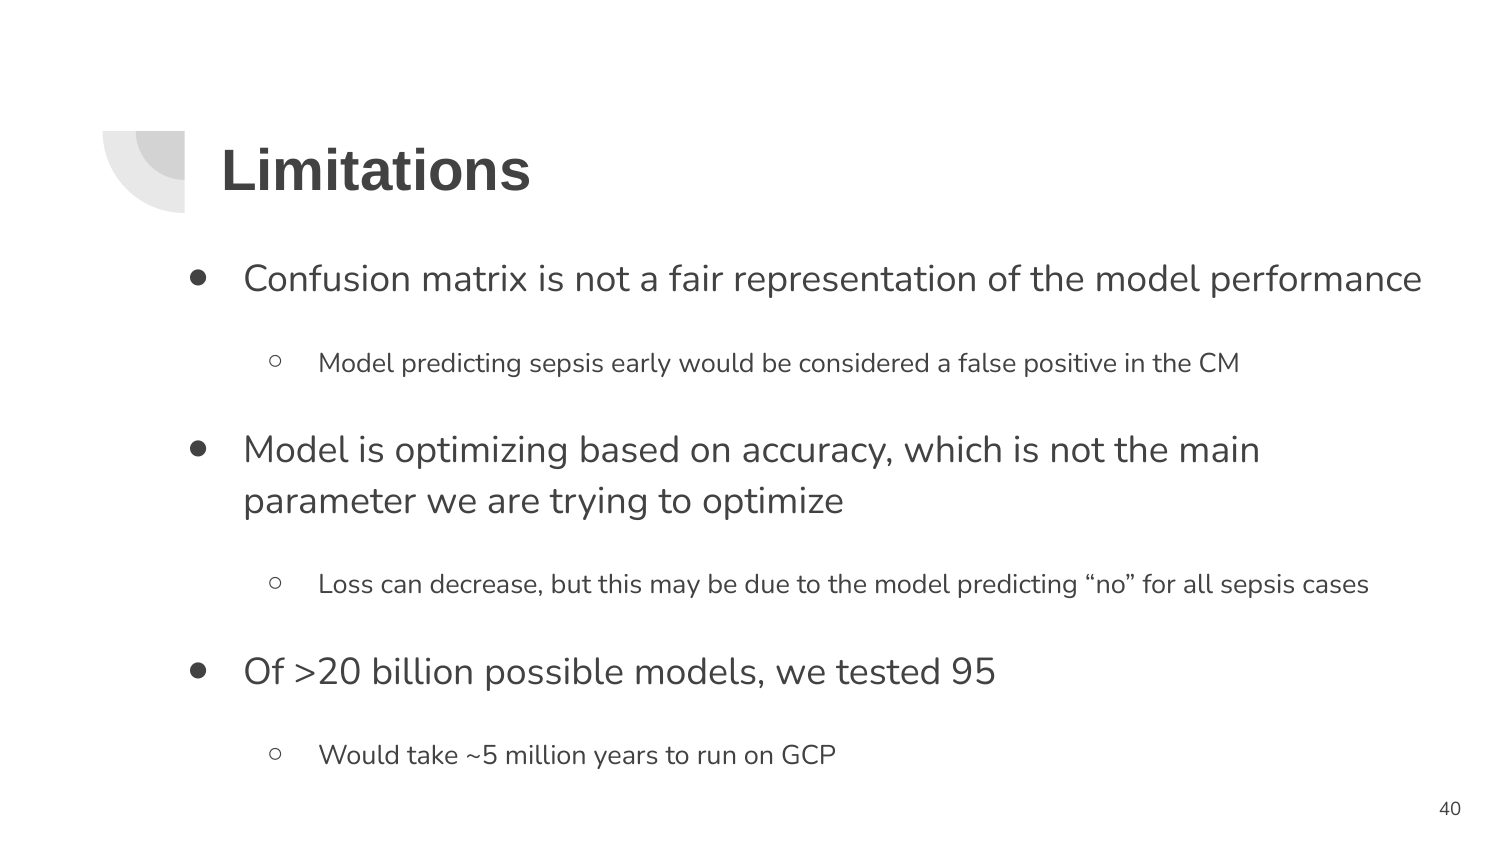

# Limitations

Confusion matrix is not a fair representation of the model performance
Model predicting sepsis early would be considered a false positive in the CM
Model is optimizing based on accuracy, which is not the main parameter we are trying to optimize
Loss can decrease, but this may be due to the model predicting “no” for all sepsis cases
Of >20 billion possible models, we tested 95
Would take ~5 million years to run on GCP
40